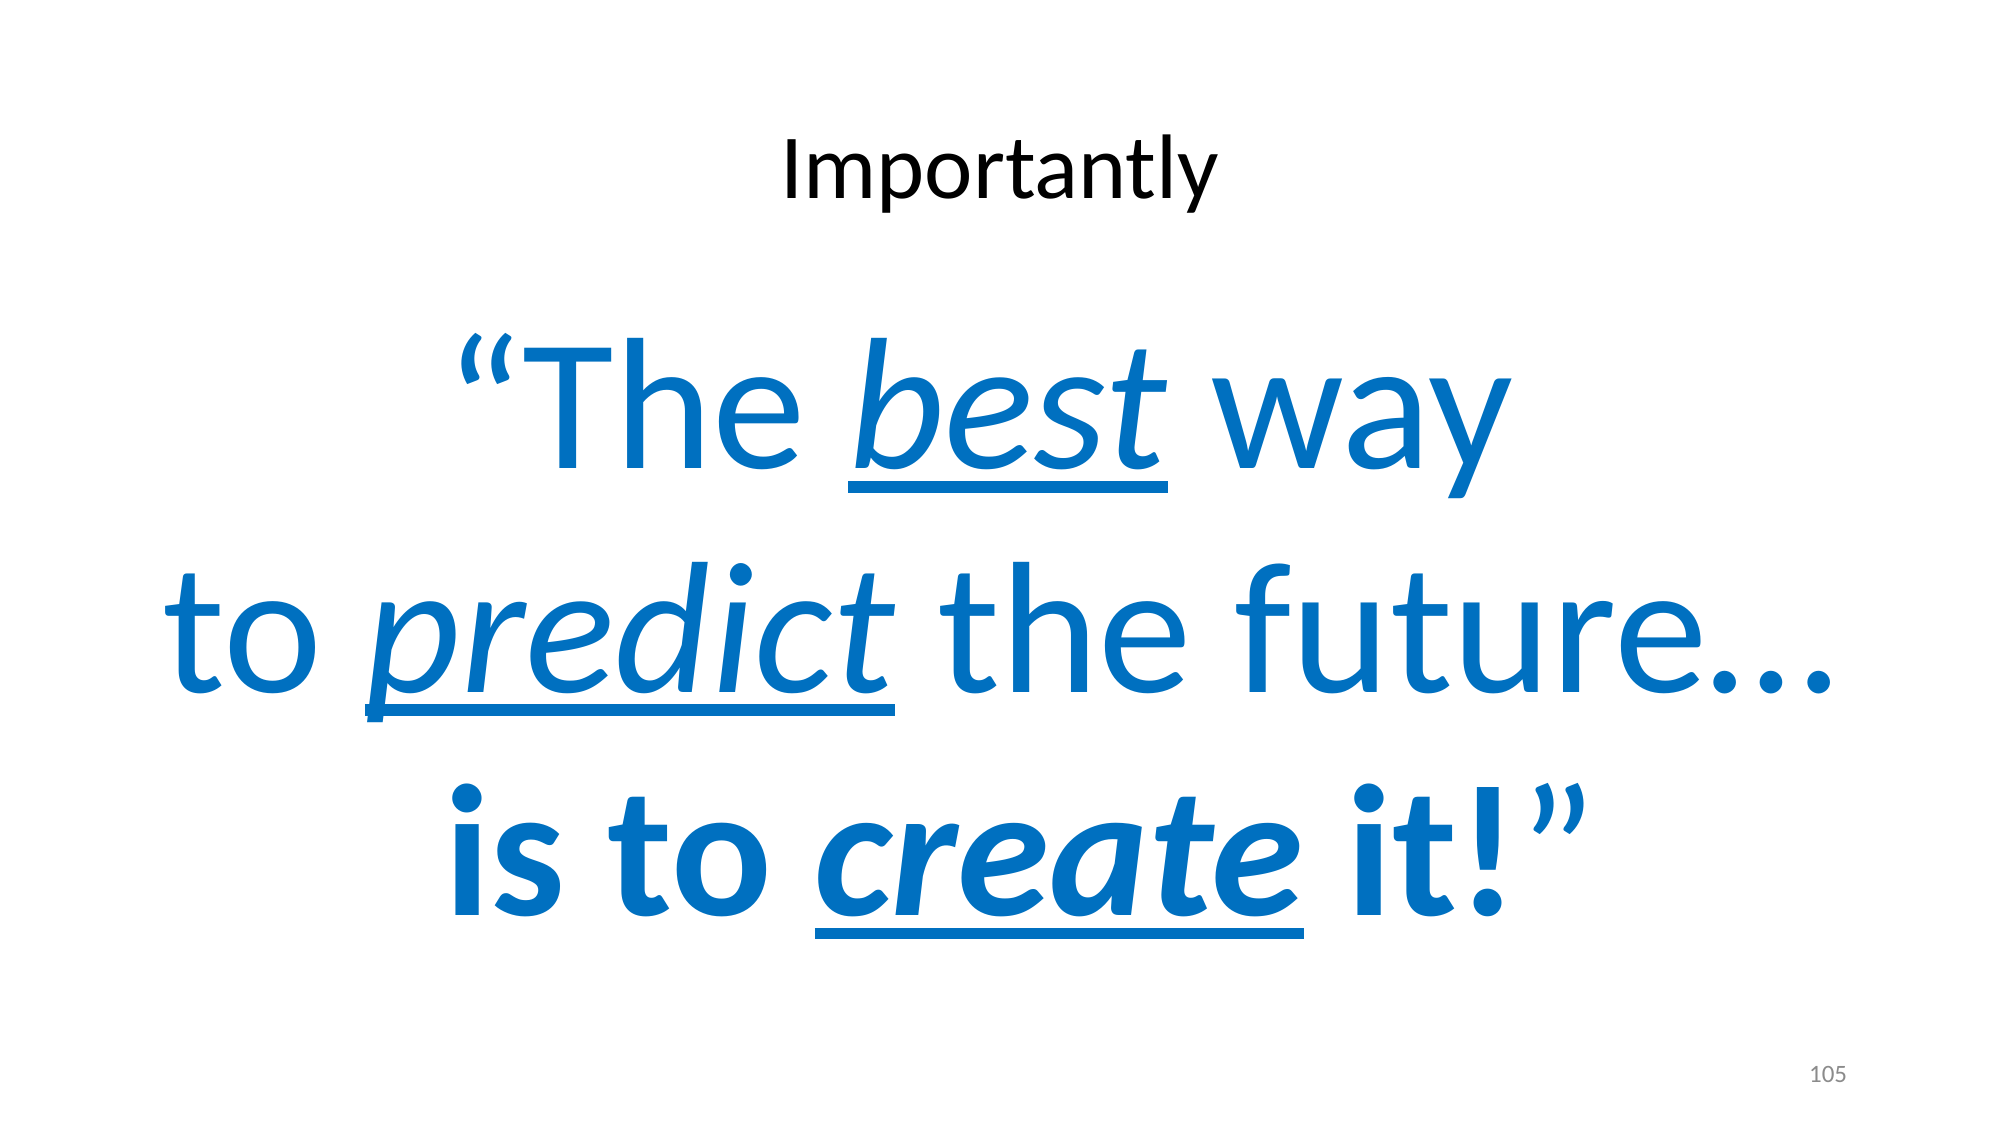

# Importantly
“The best way
to predict the future…
 is to create it!”
105